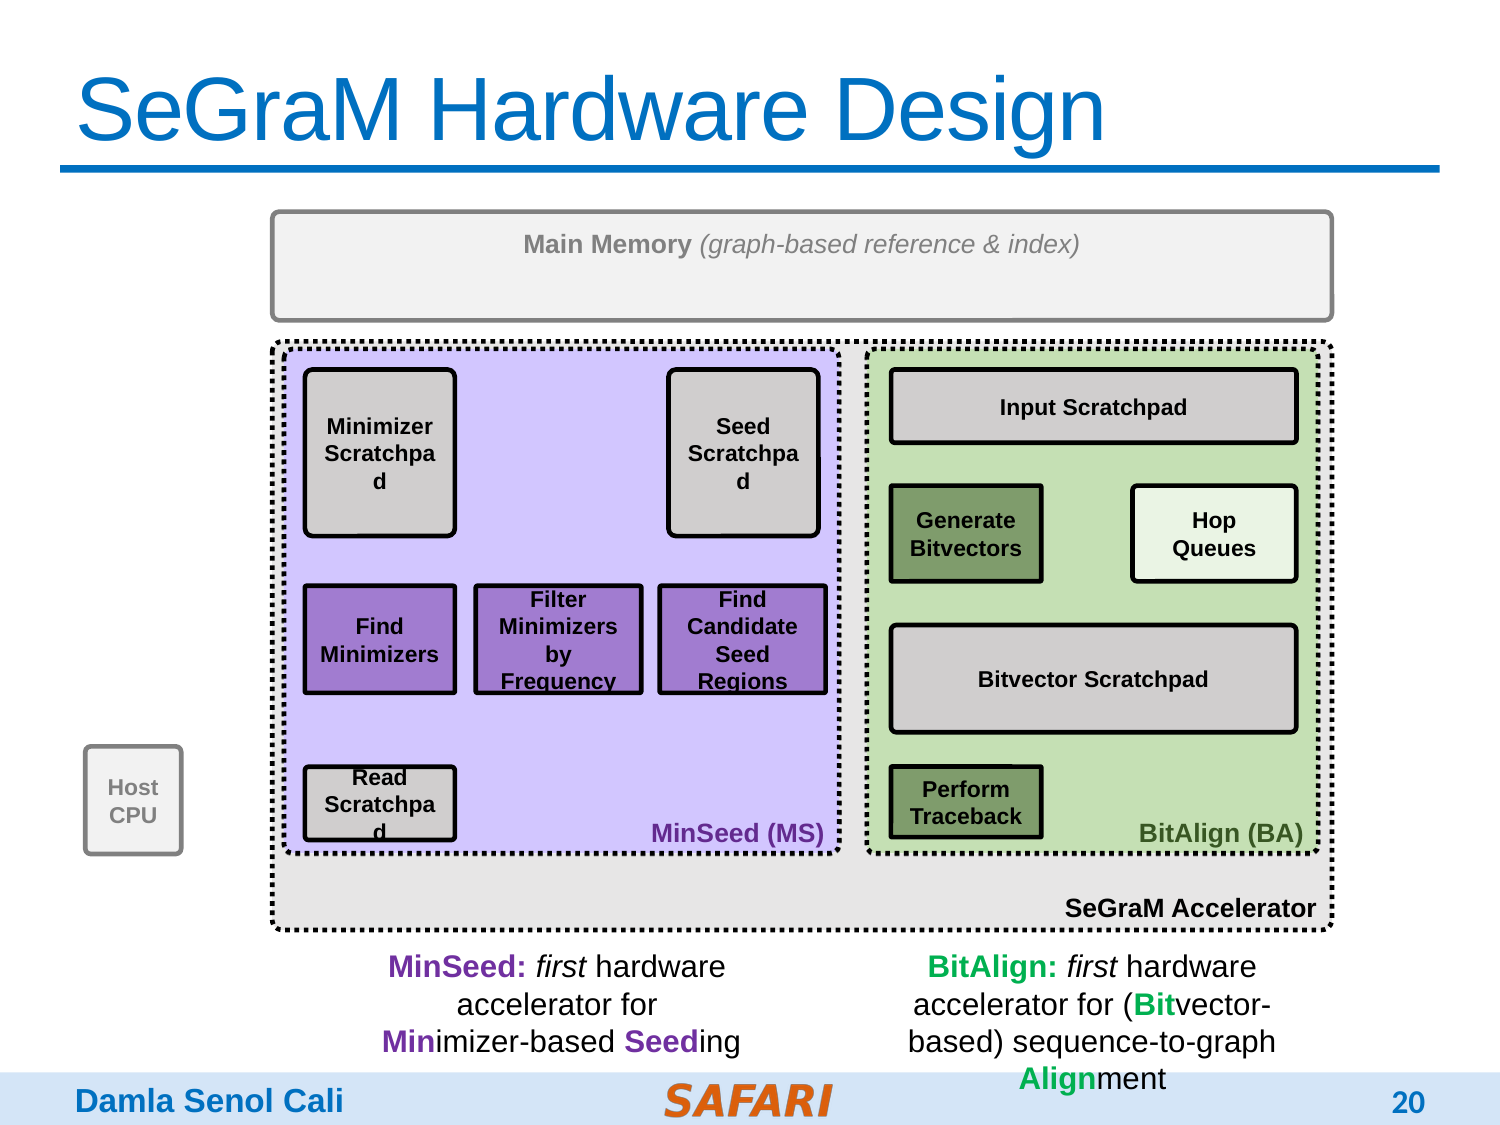

# SeGraM Hardware Design
Main Memory (graph-based reference & index)
SeGraM Accelerator
MinSeed (MS)
BitAlign (BA)
MinSeed (MS)
BitAlign (BA)
Minimizer Scratchpad
Seed Scratchpad
Input Scratchpad
Minimizer Scratchpad
Seed Scratchpad
Input Scratchpad
Hop Queues
Generate Bitvectors
Hop Queues
Generate Bitvectors
Find Minimizers
Filter
Minimizers by Frequency
Find Candidate
Seed Regions
Find Minimizers
Filter
Frequencies by Frequency
Find Candidate
Seed Regions
Bitvector Scratchpad
Bitvector Scratchpad
Host CPU
Perform
Traceback
Read
Scratchpad
Perform
Traceback
Read
Scratchpad
MinSeed: first hardware
accelerator for
Minimizer-based Seeding
BitAlign: first hardware accelerator for (Bitvector-based) sequence-to-graph Alignment
20